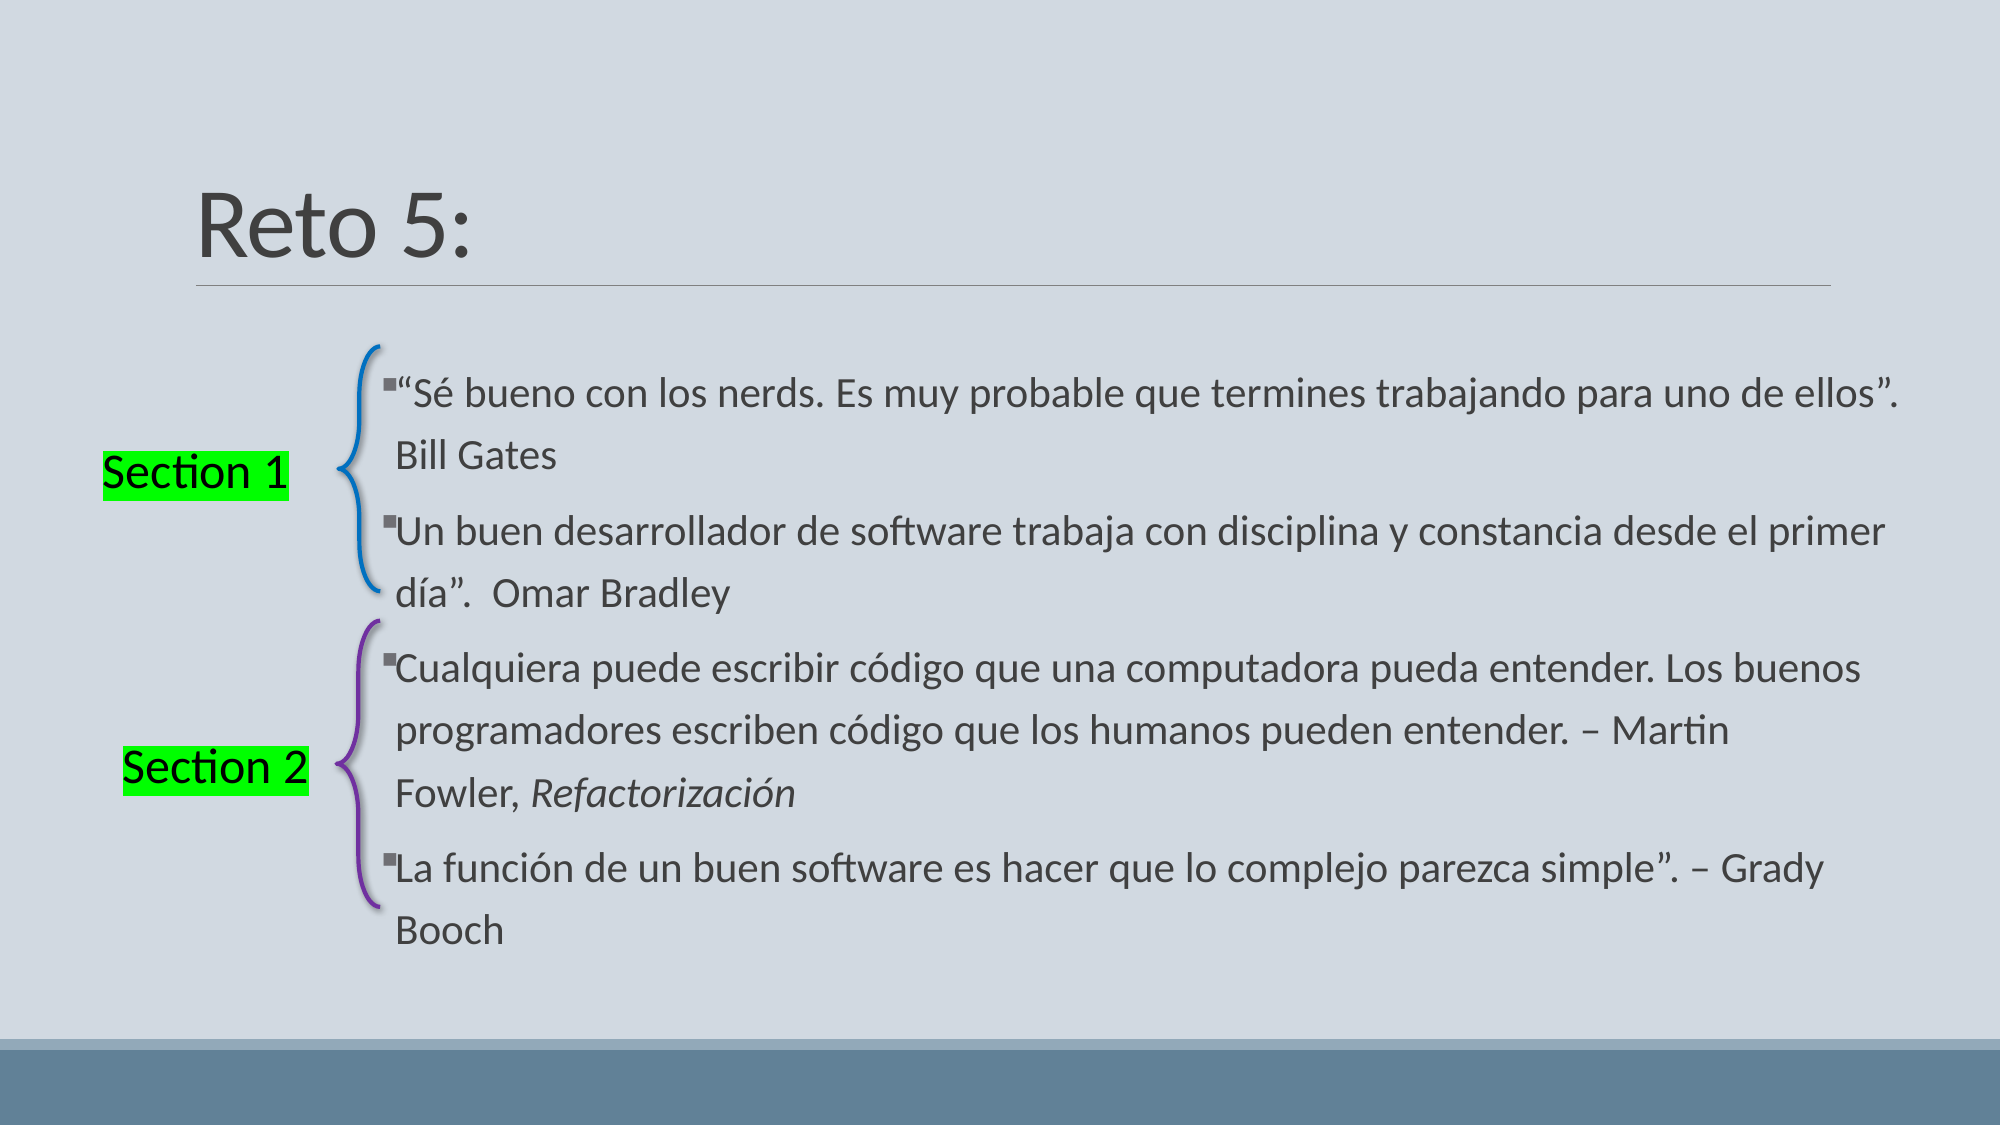

# Reto 5:

“Sé bueno con los nerds. Es muy probable que termines trabajando para uno de ellos”.  Bill Gates
Un buen desarrollador de software trabaja con disciplina y constancia desde el primer día”.  Omar Bradley
Cualquiera puede escribir código que una computadora pueda entender. Los buenos programadores escriben código que los humanos pueden entender. – Martin Fowler, Refactorización
La función de un buen software es hacer que lo complejo parezca simple”. – Grady Booch

Section 1

Section 2